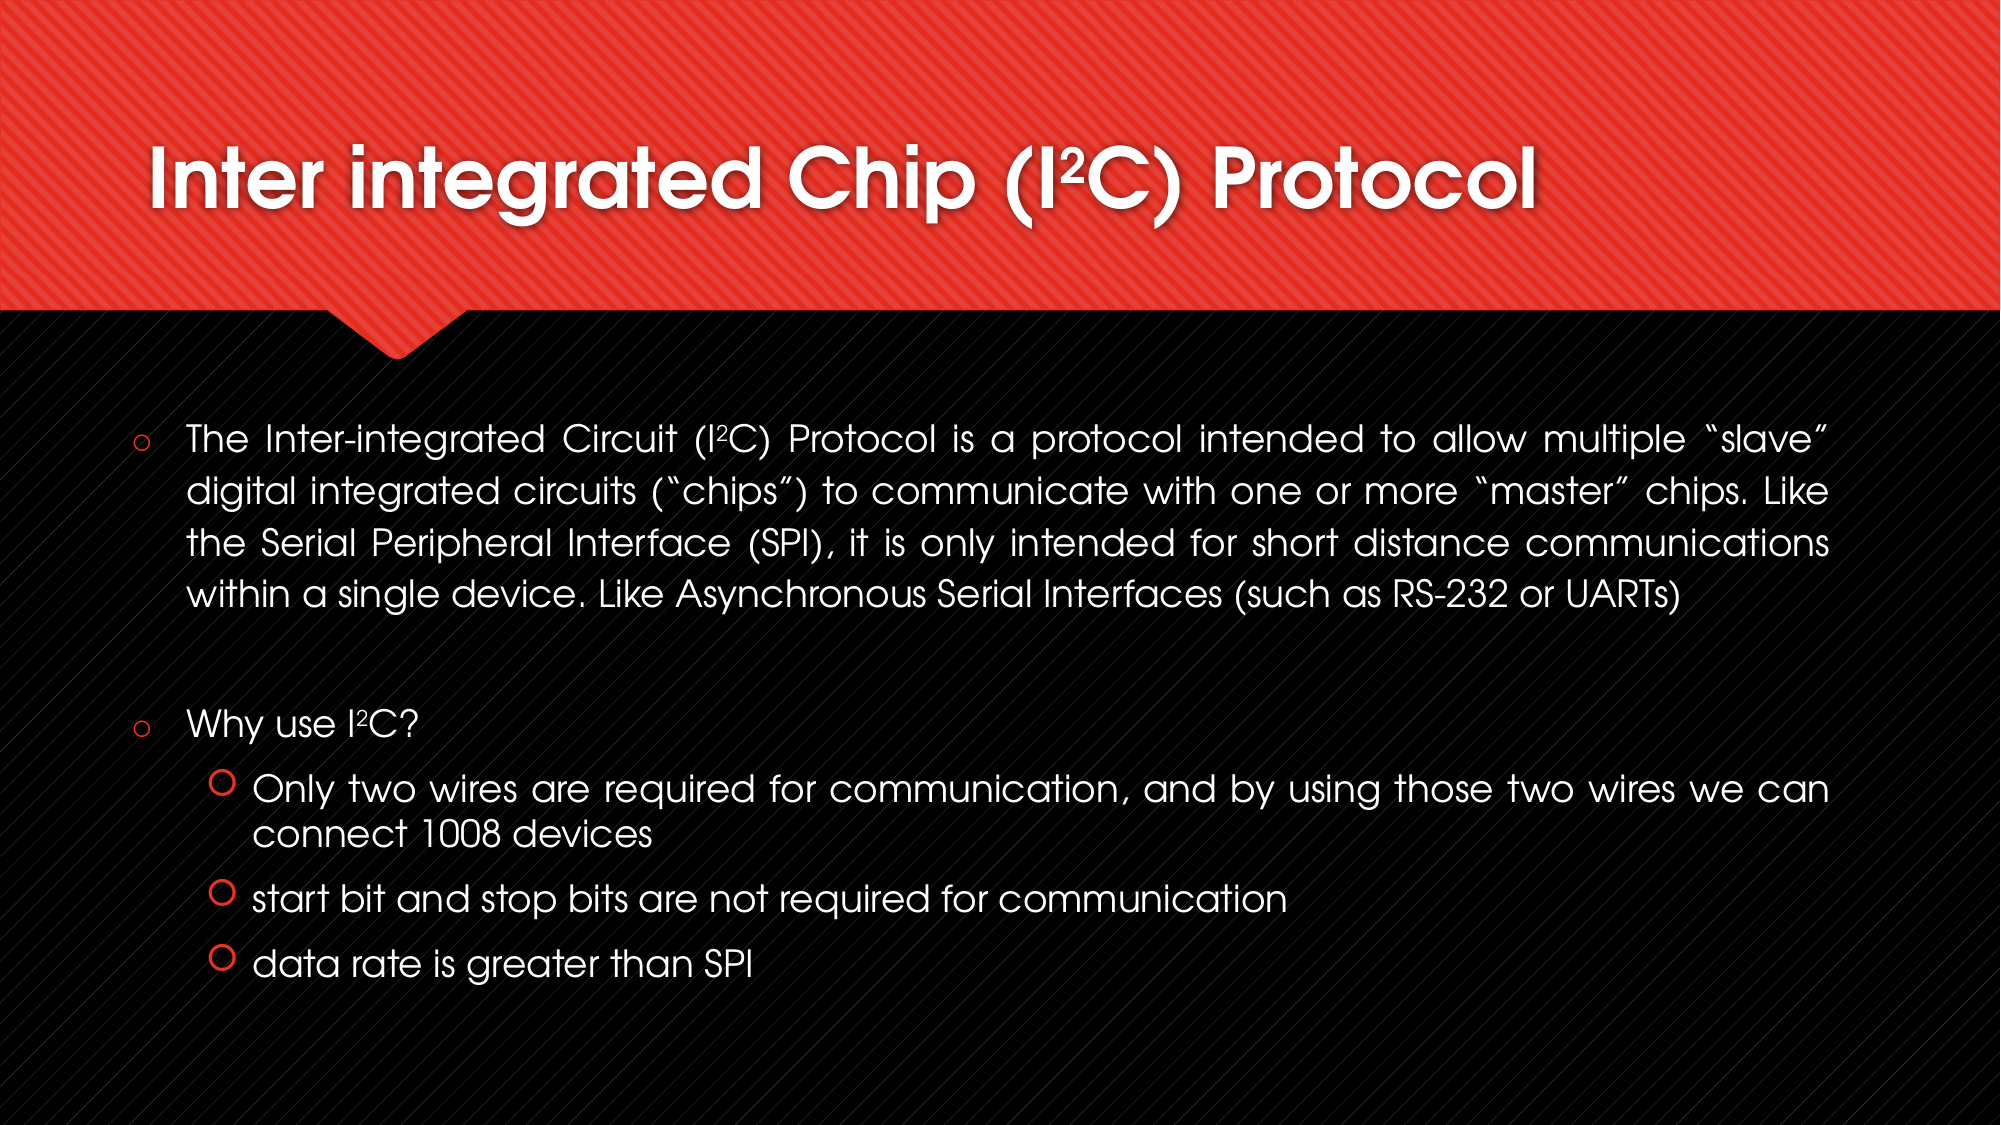

# Inter integrated Chip (I2C) Protocol
The Inter-integrated Circuit (I2C) Protocol is a protocol intended to allow multiple “slave” digital integrated circuits (“chips”) to communicate with one or more “master” chips. Like the Serial Peripheral Interface (SPI), it is only intended for short distance communications within a single device. Like Asynchronous Serial Interfaces (such as RS-232 or UARTs)

Why use I2C?
Only two wires are required for communication, and by using those two wires we can connect 1008 devices
start bit and stop bits are not required for communication
data rate is greater than SPI